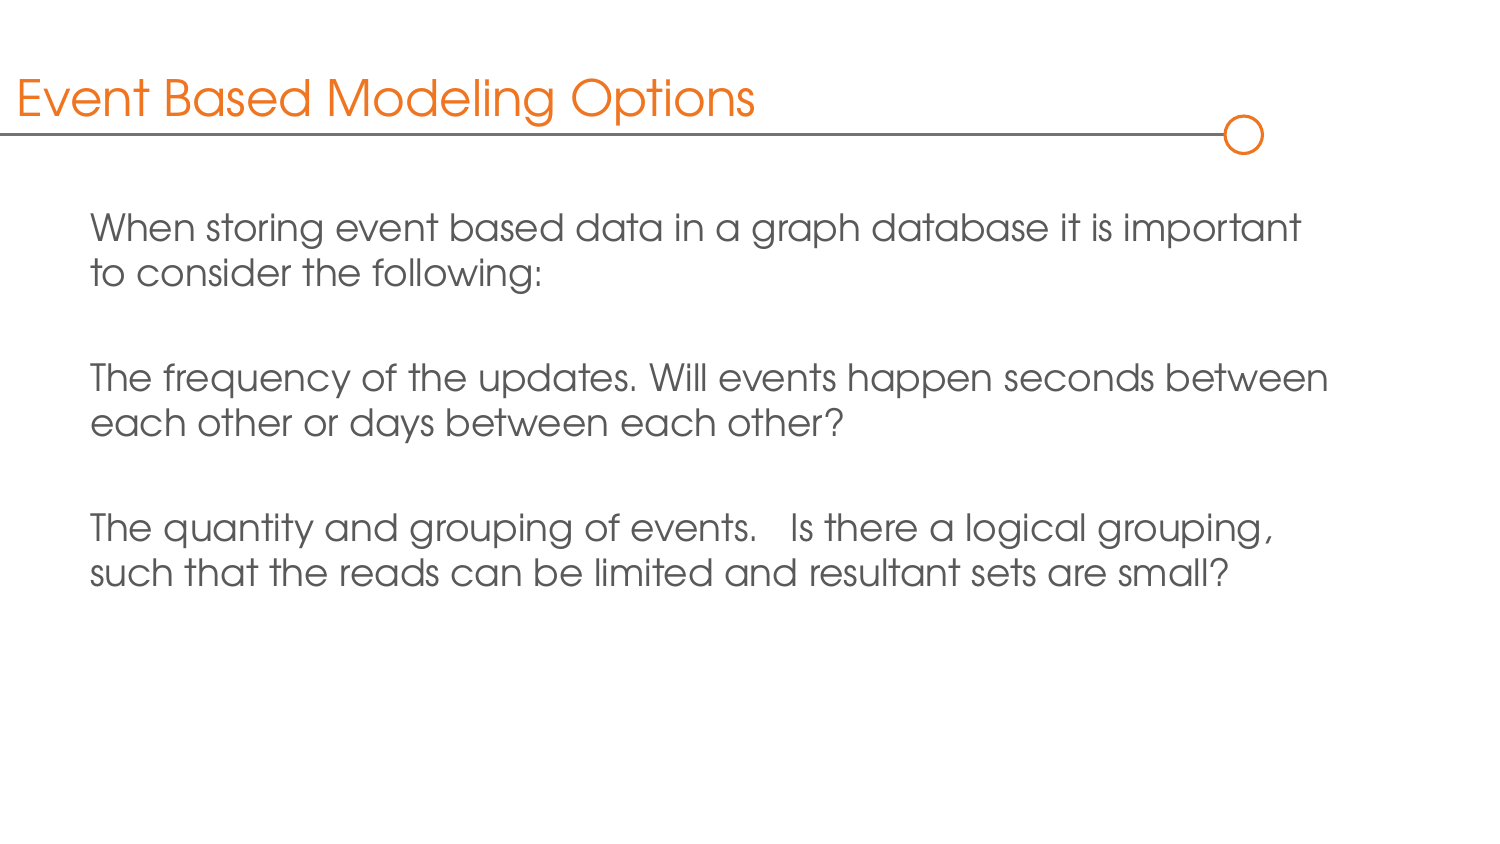

Event Based Modeling Options
When storing event based data in a graph database it is important to consider the following:

The frequency of the updates. Will events happen seconds between each other or days between each other?

The quantity and grouping of events.   Is there a logical grouping, such that the reads can be limited and resultant sets are small?